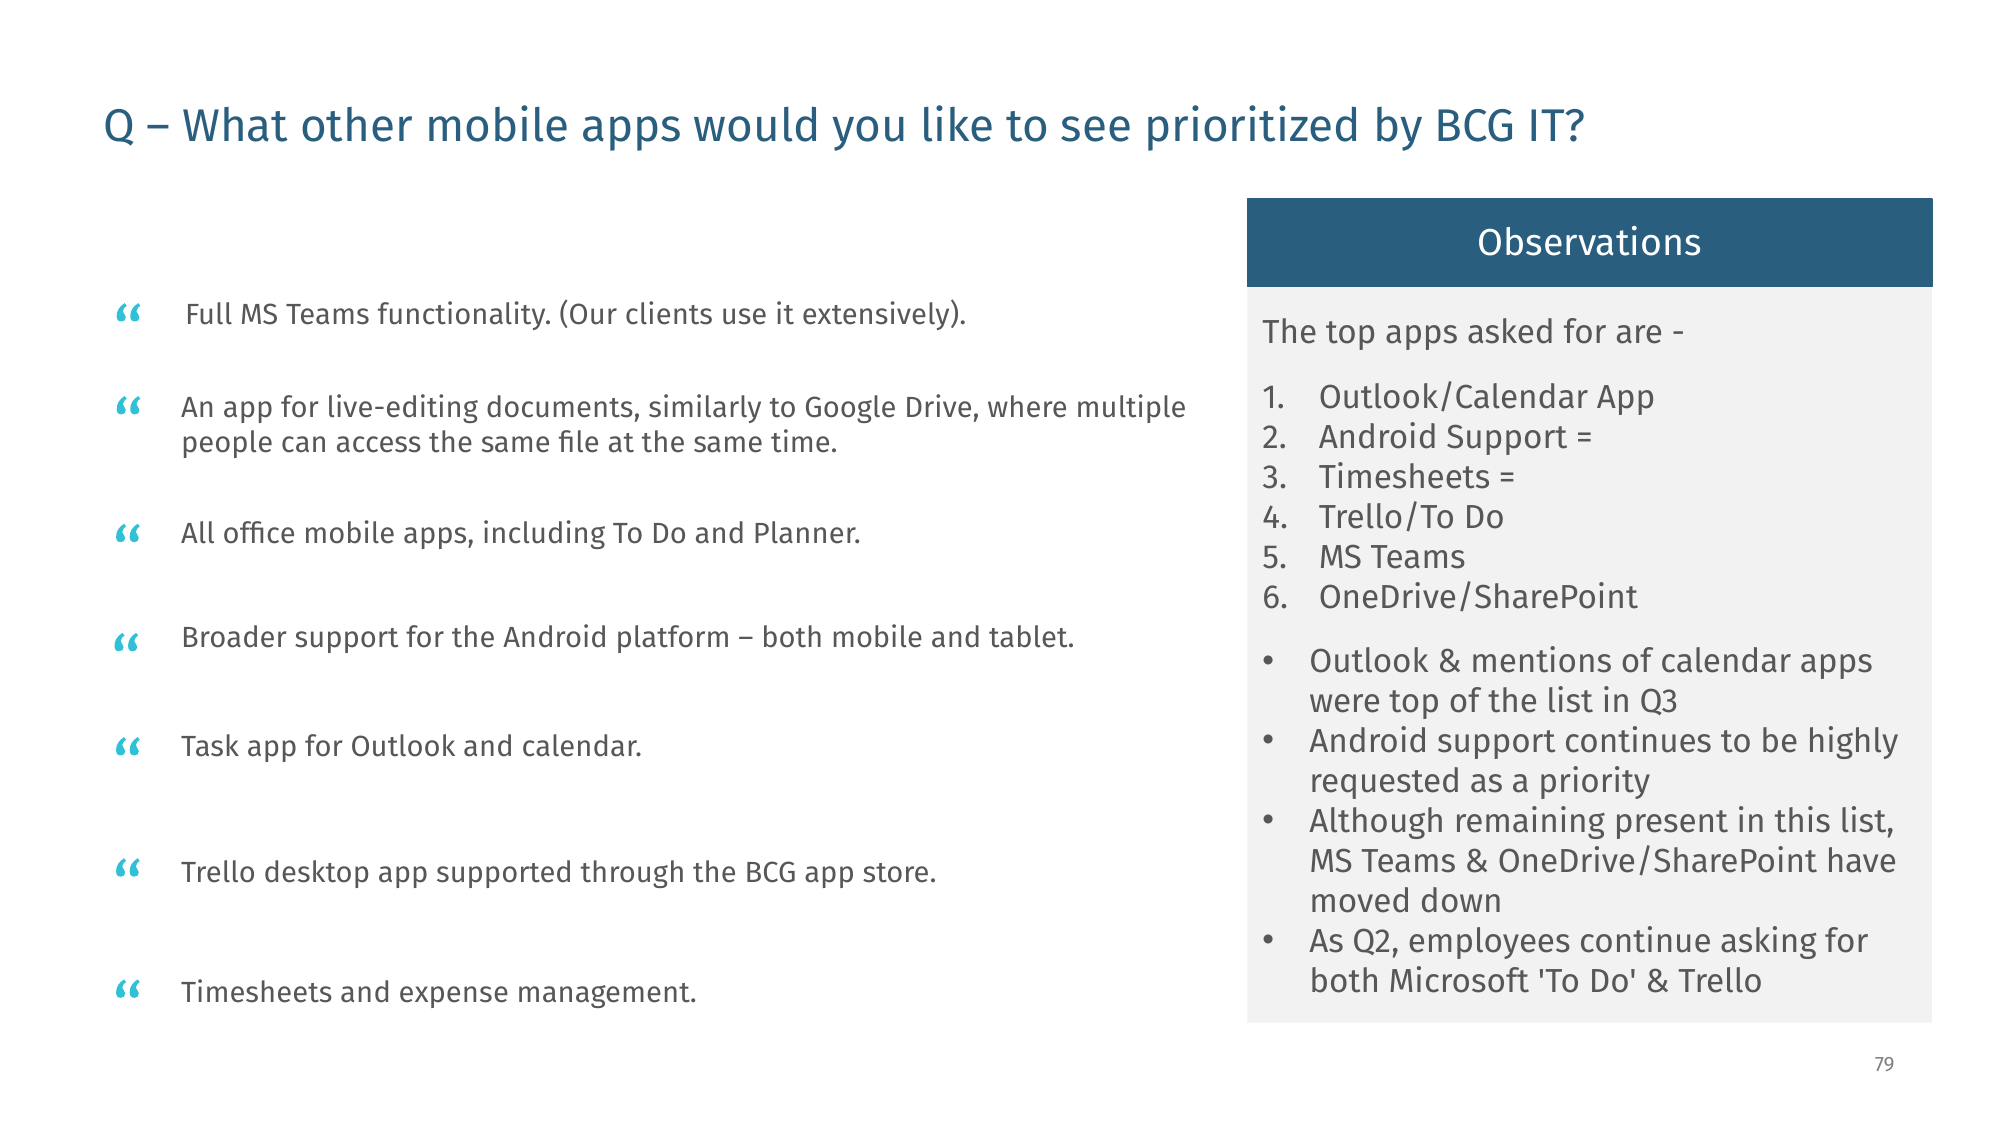

# Q – What other mobile apps would you like to see prioritized by BCG IT?
Observations
The top apps asked for are -

Outlook/Calendar App
Android Support =
Timesheets =
Trello/To Do
MS Teams
OneDrive/SharePoint

Outlook & mentions of calendar apps were top of the list in Q3
Android support continues to be highly requested as a priority
Although remaining present in this list, MS Teams & OneDrive/SharePoint have moved down
As Q2, employees continue asking for both Microsoft 'To Do' & Trello

Full MS Teams functionality. (Our clients use it extensively).

An app for live-editing documents, similarly to Google Drive, where multiple people can access the same file at the same time.
All office mobile apps, including To Do and Planner.

Broader support for the Android platform – both mobile and tablet.

Task app for Outlook and calendar.

Trello desktop app supported through the BCG app store.

Timesheets and expense management.